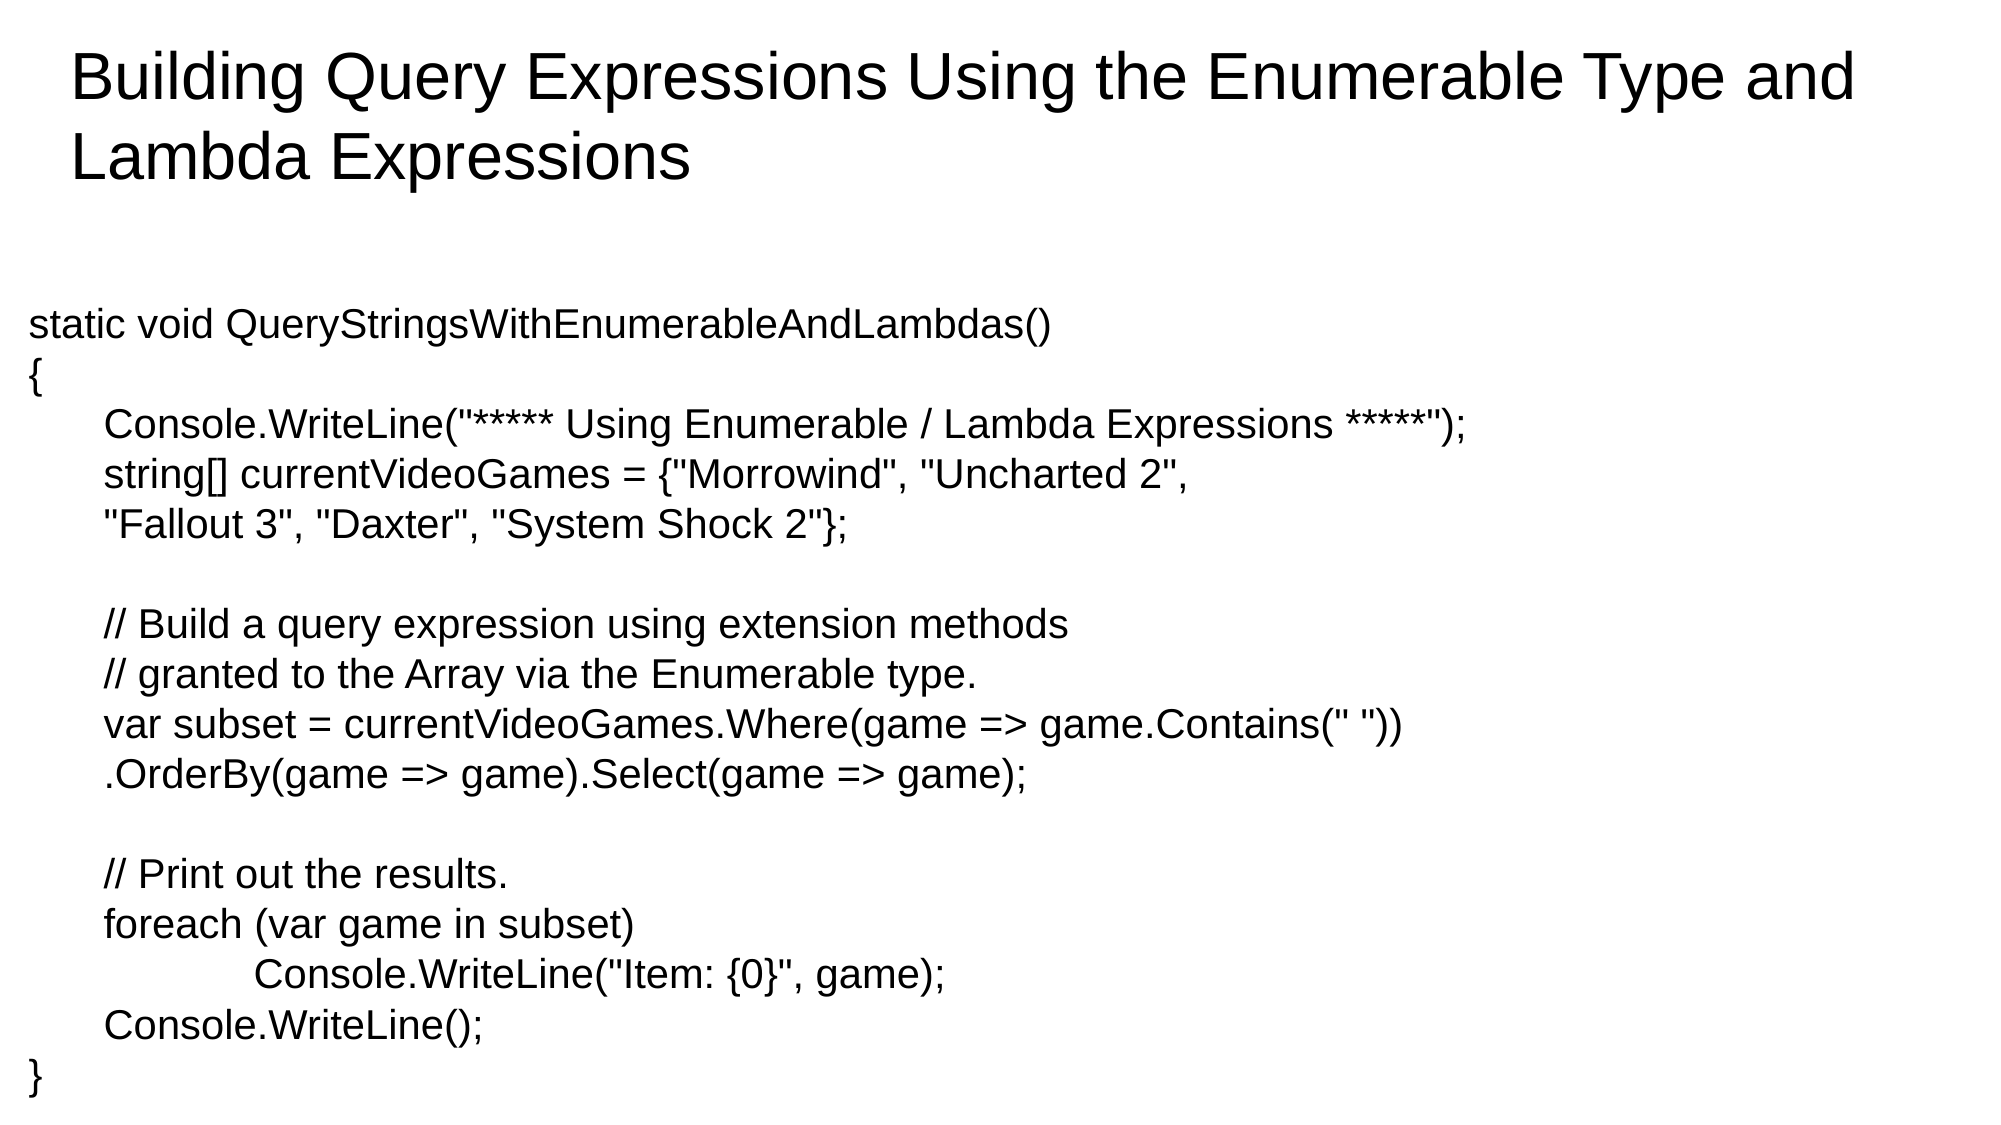

Building Query Expressions Using the Enumerable Type and
Lambda Expressions
static void QueryStringsWithEnumerableAndLambdas()
{
Console.WriteLine("***** Using Enumerable / Lambda Expressions *****");
string[] currentVideoGames = {"Morrowind", "Uncharted 2",
"Fallout 3", "Daxter", "System Shock 2"};

// Build a query expression using extension methods
// granted to the Array via the Enumerable type.
var subset = currentVideoGames.Where(game => game.Contains(" "))
.OrderBy(game => game).Select(game => game);

// Print out the results.
foreach (var game in subset)
	Console.WriteLine("Item: {0}", game);
Console.WriteLine();
}